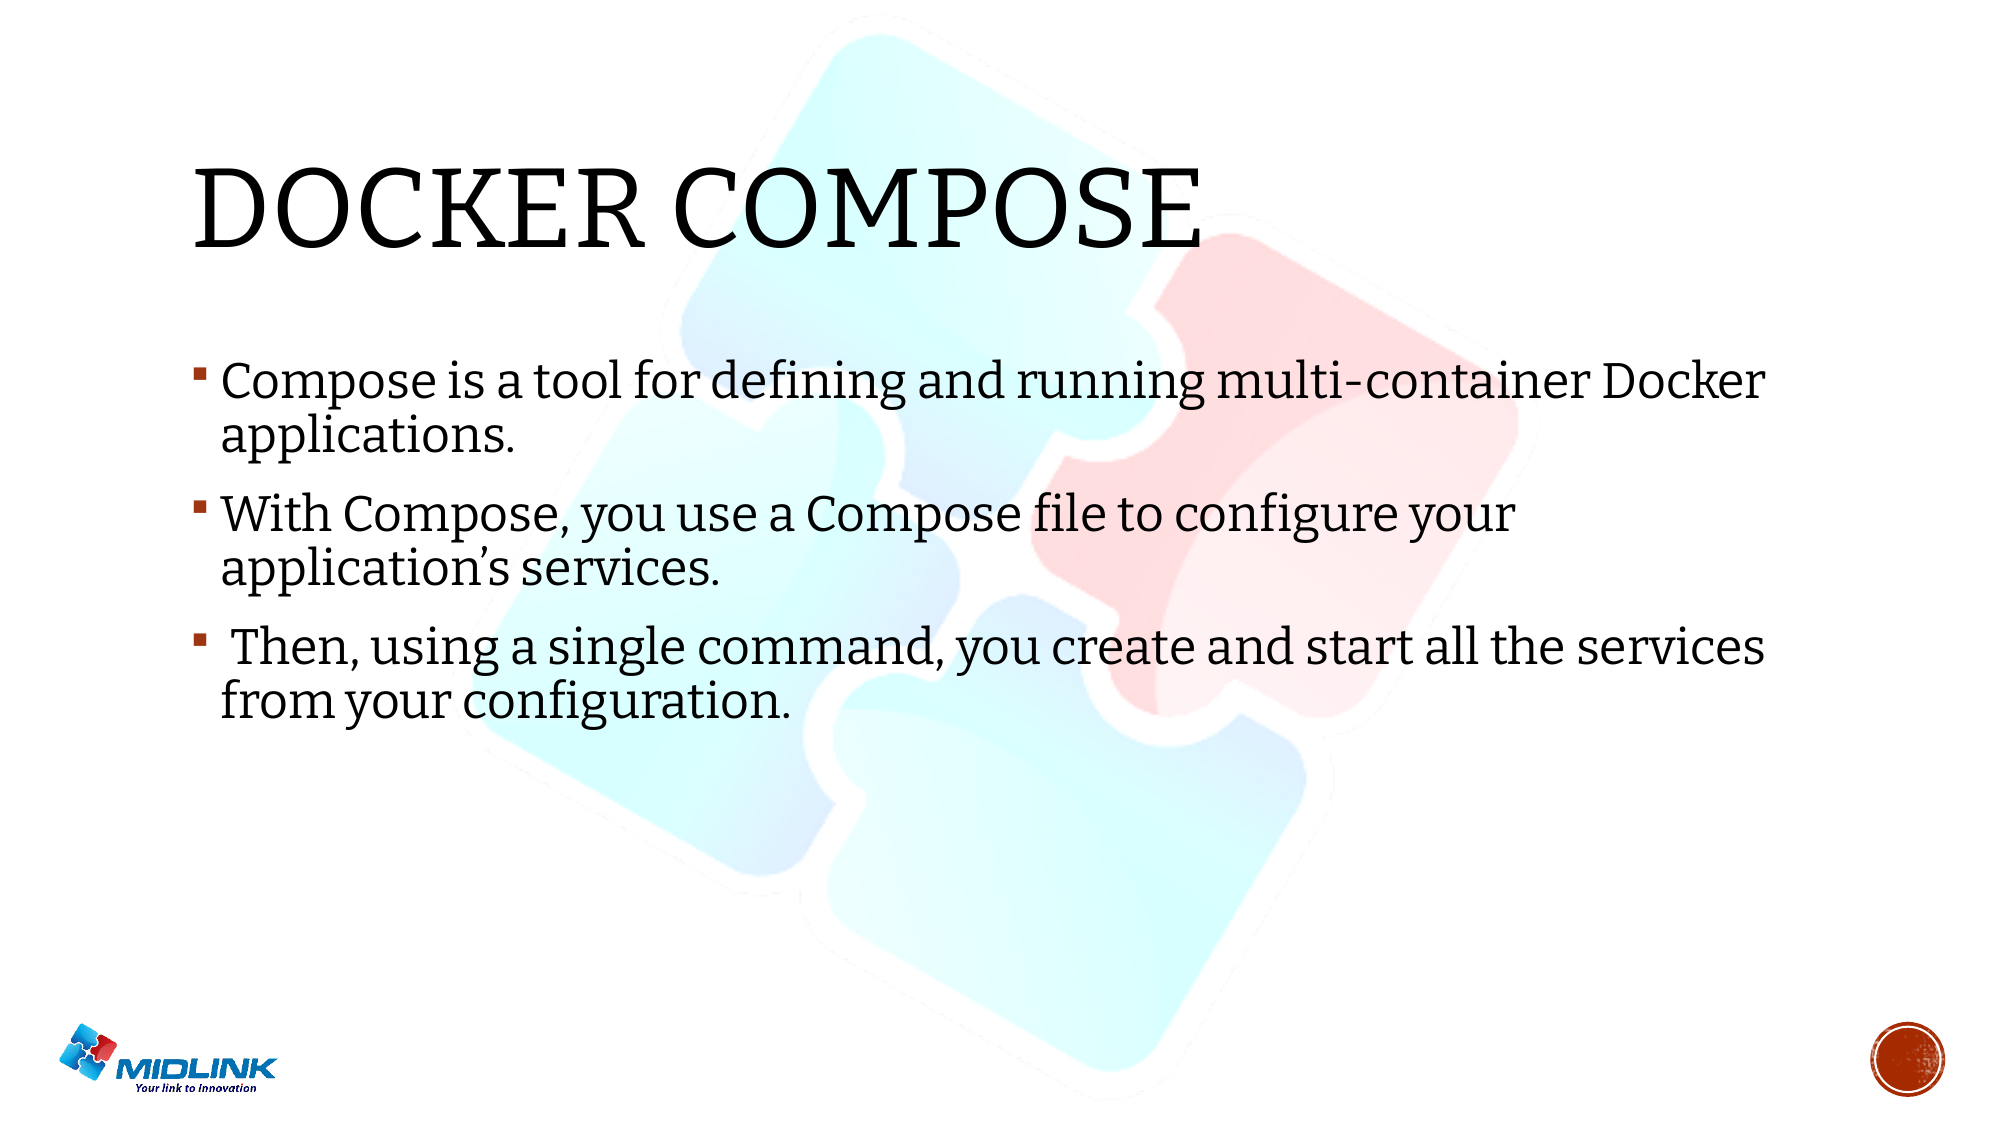

# Docker compose
Compose is a tool for defining and running multi-container Docker applications.
With Compose, you use a Compose file to configure your application’s services.
 Then, using a single command, you create and start all the services from your configuration.